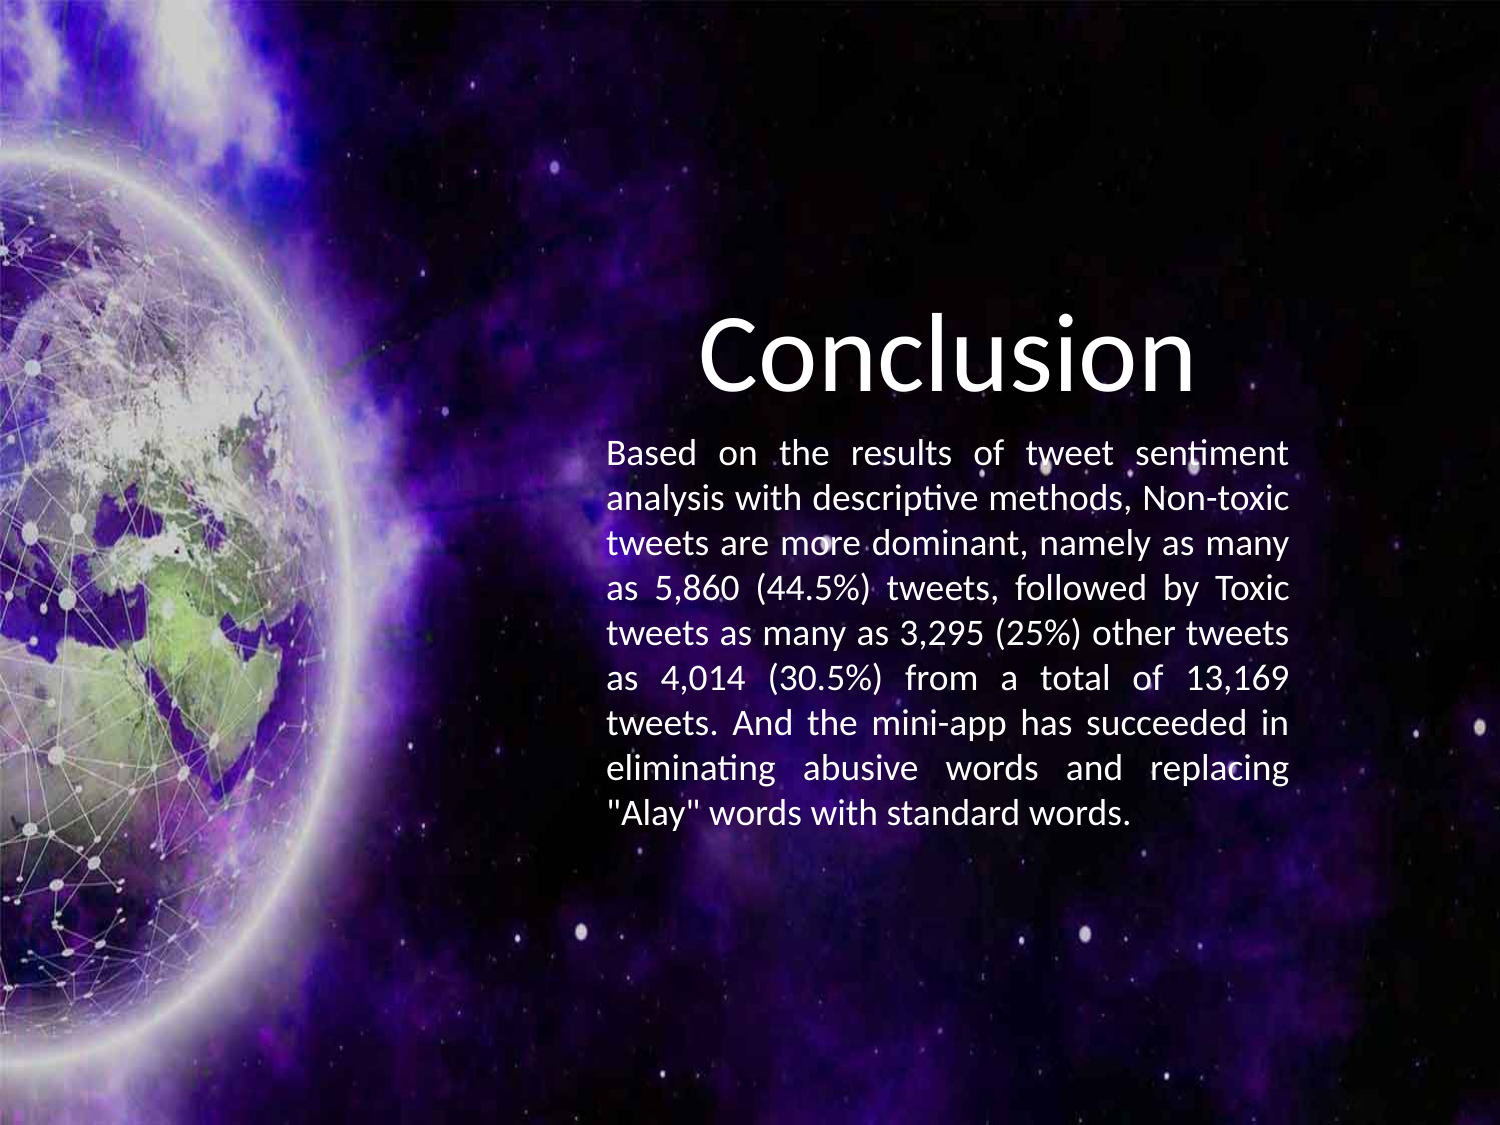

Conclusion
Based on the results of tweet sentiment analysis with descriptive methods, Non-toxic tweets are more dominant, namely as many as 5,860 (44.5%) tweets, followed by Toxic tweets as many as 3,295 (25%) other tweets as 4,014 (30.5%) from a total of 13,169 tweets. And the mini-app has succeeded in eliminating abusive words and replacing "Alay" words with standard words.